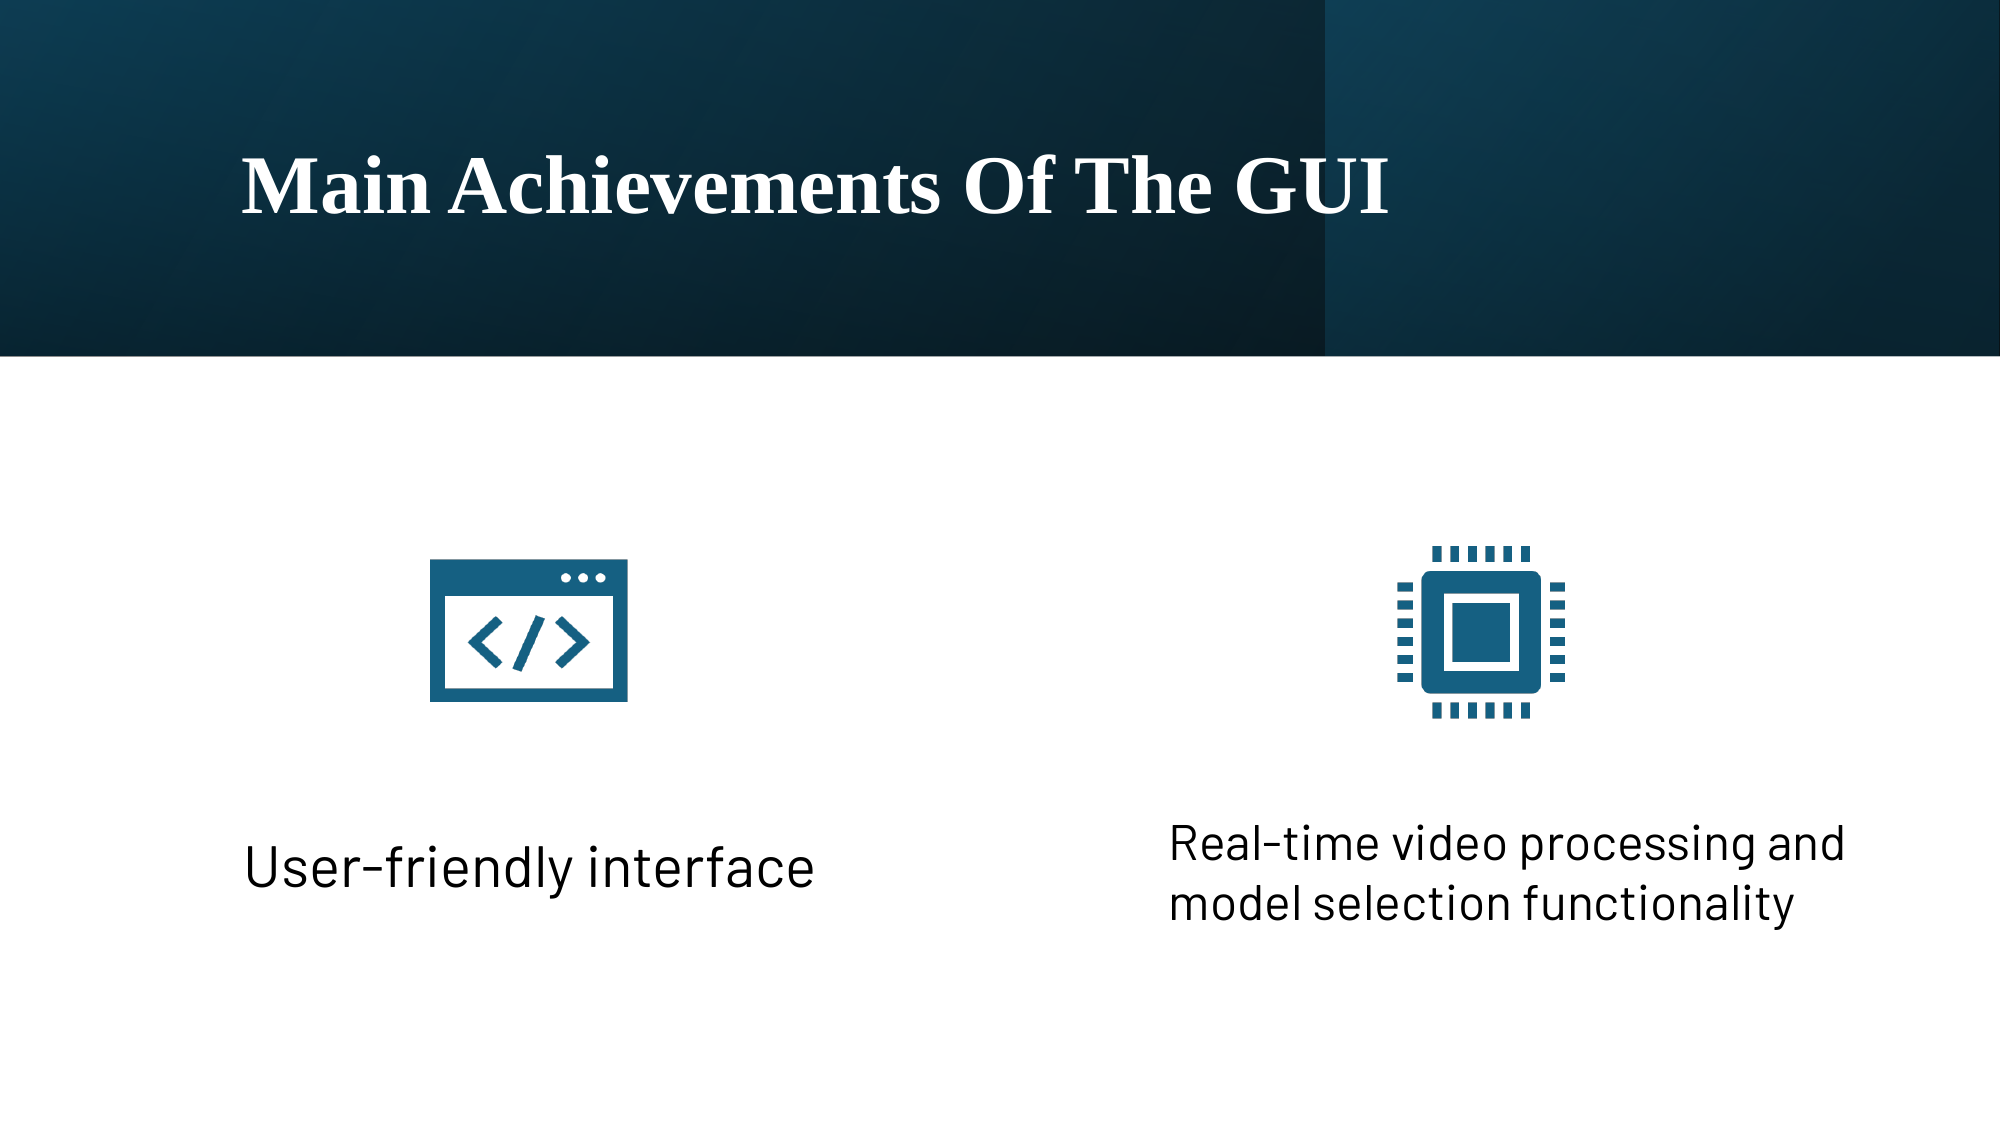

# Main Achievements Of The GUI
 User-friendly interface

Real-time video processing and model selection functionality